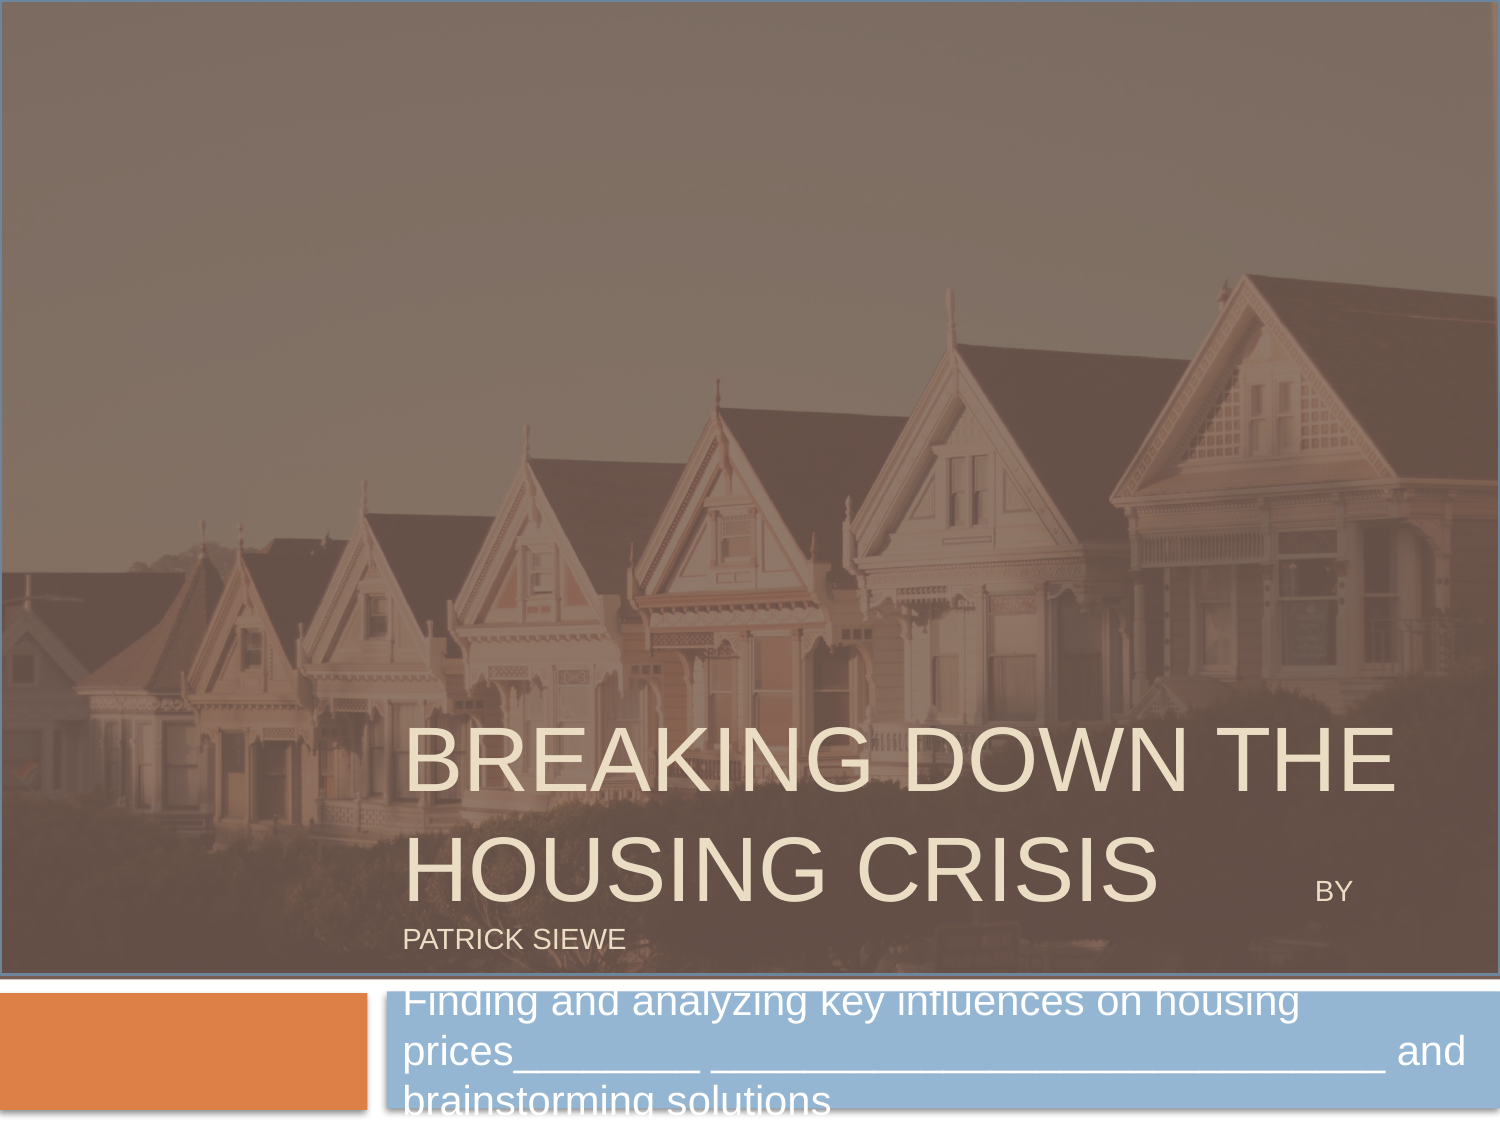

# Breaking Down the Housing Crisis      By Patrick siewe
Finding and analyzing key influences on housing prices________ _____________________________ and brainstorming solutions